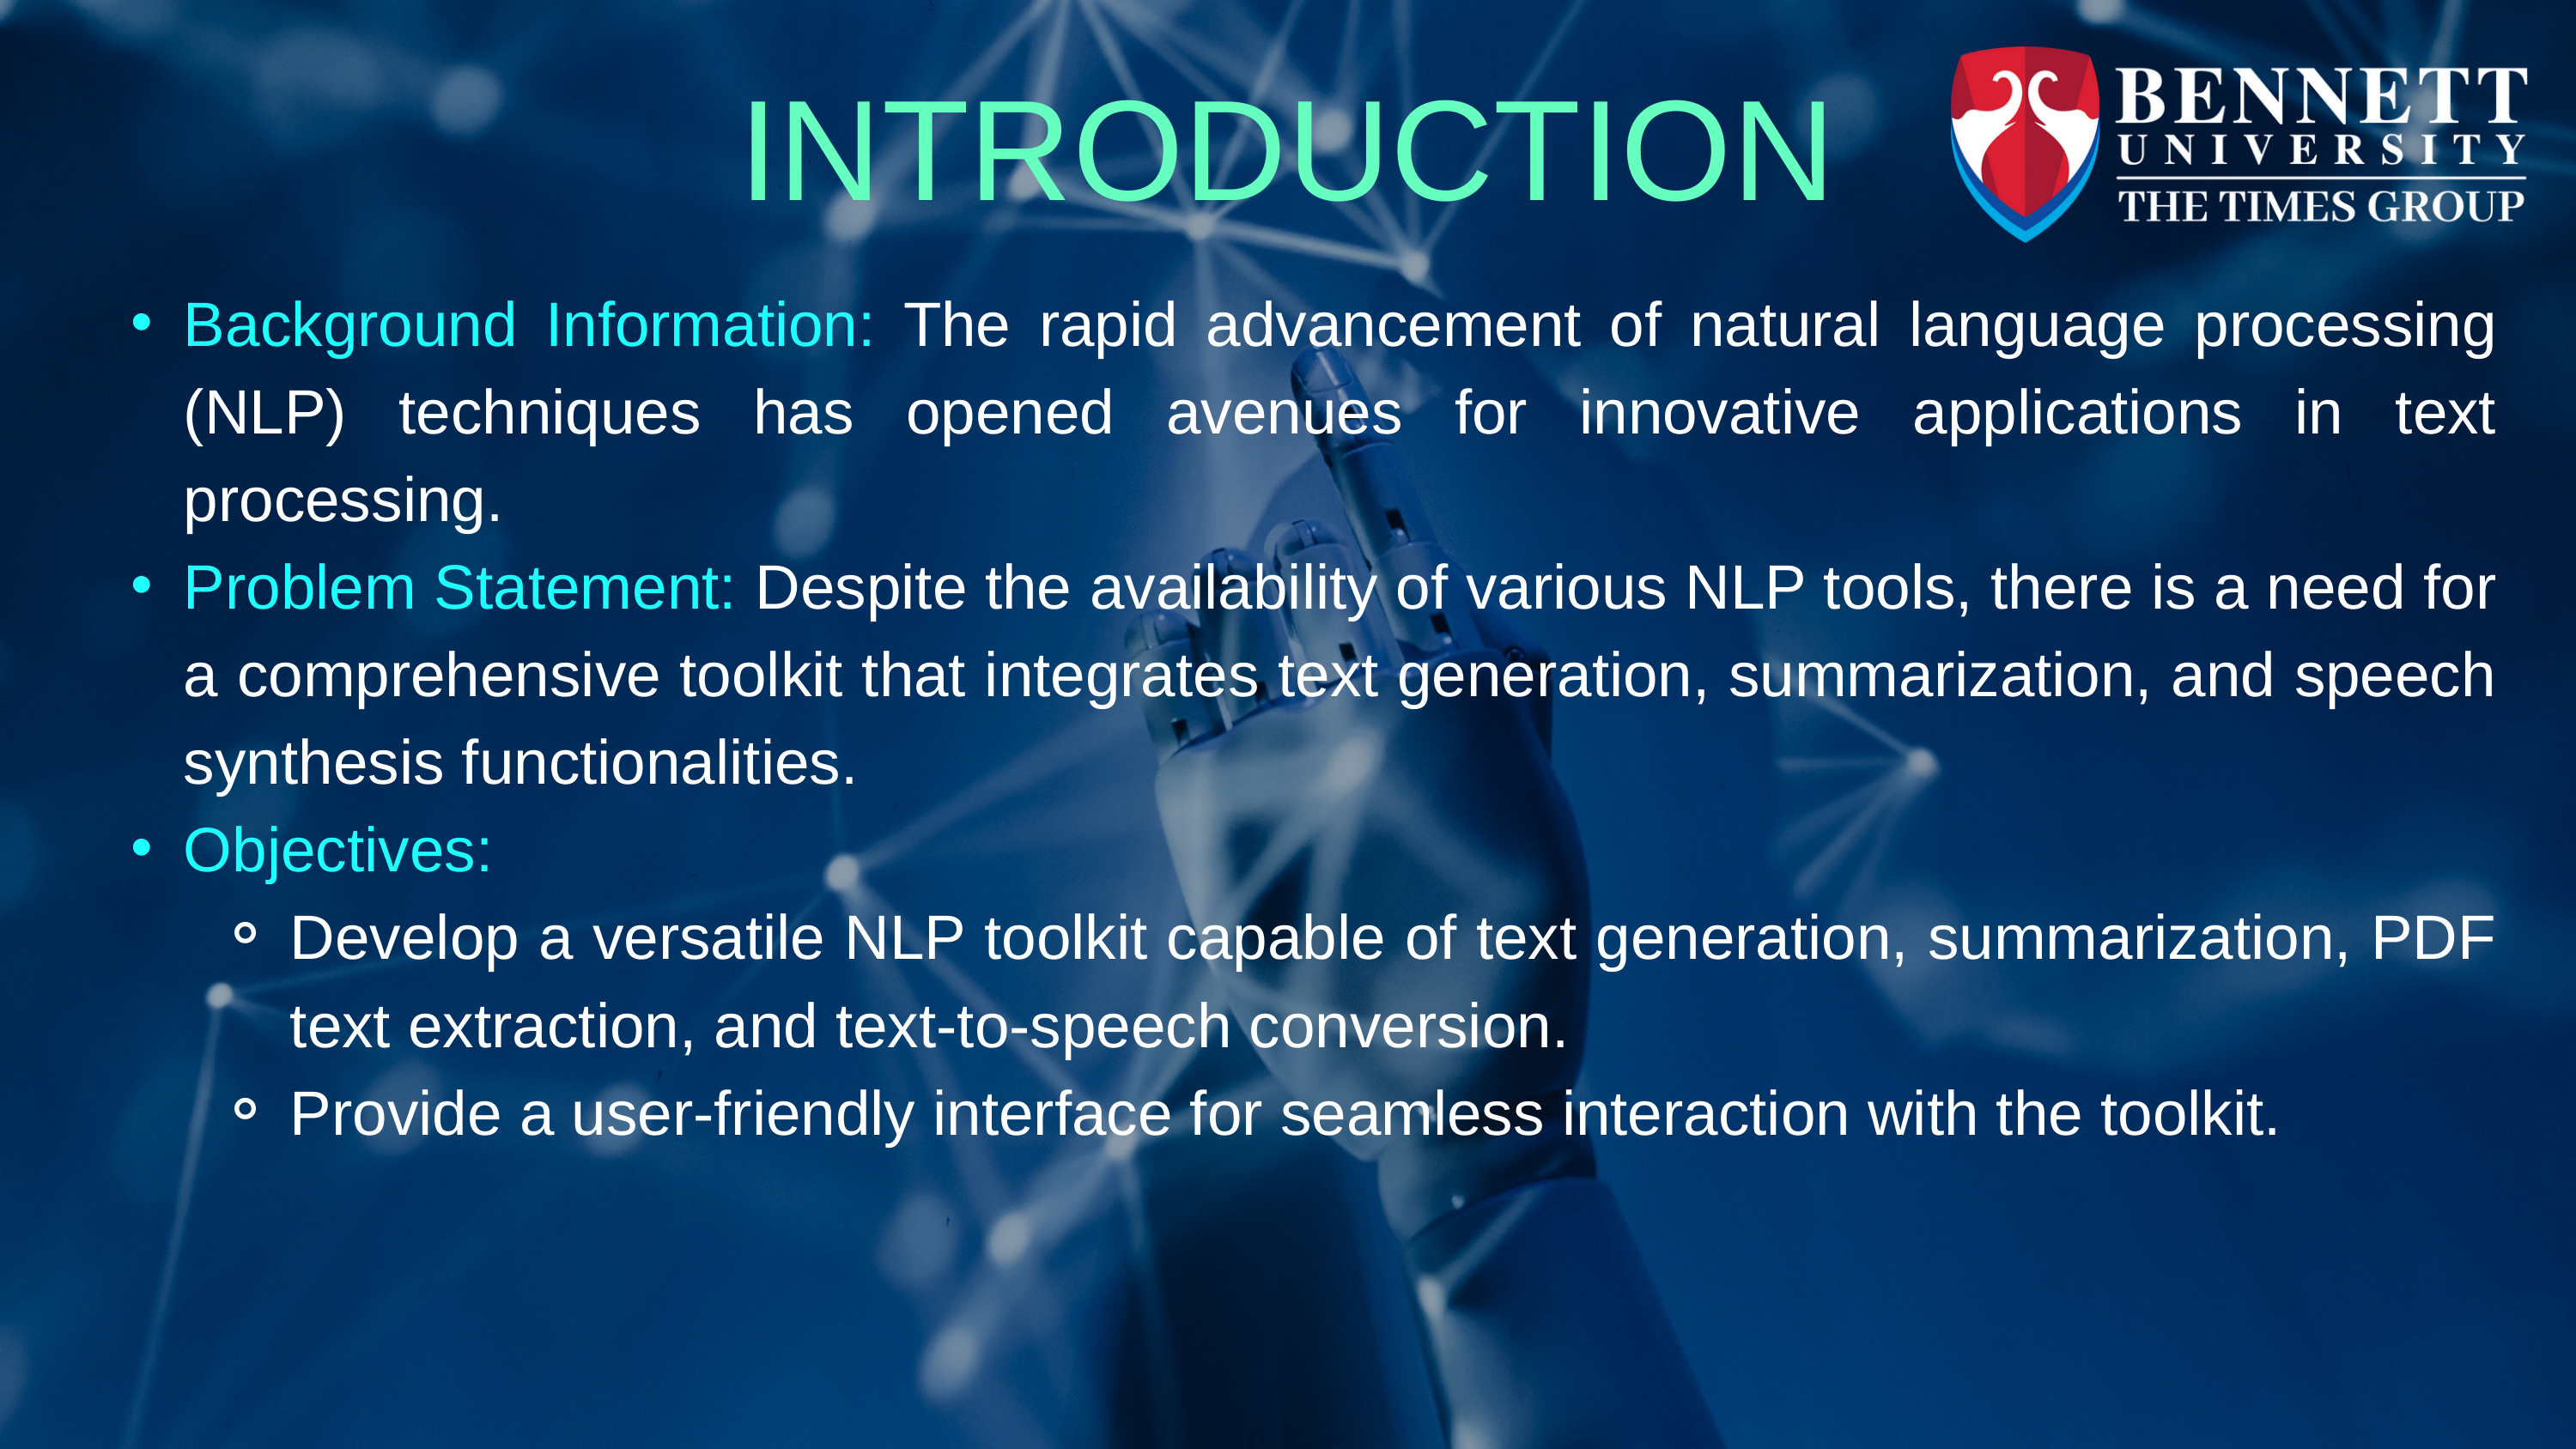

INTRODUCTION
Background Information: The rapid advancement of natural language processing (NLP) techniques has opened avenues for innovative applications in text processing.
Problem Statement: Despite the availability of various NLP tools, there is a need for a comprehensive toolkit that integrates text generation, summarization, and speech synthesis functionalities.
Objectives:
Develop a versatile NLP toolkit capable of text generation, summarization, PDF text extraction, and text-to-speech conversion.
Provide a user-friendly interface for seamless interaction with the toolkit.